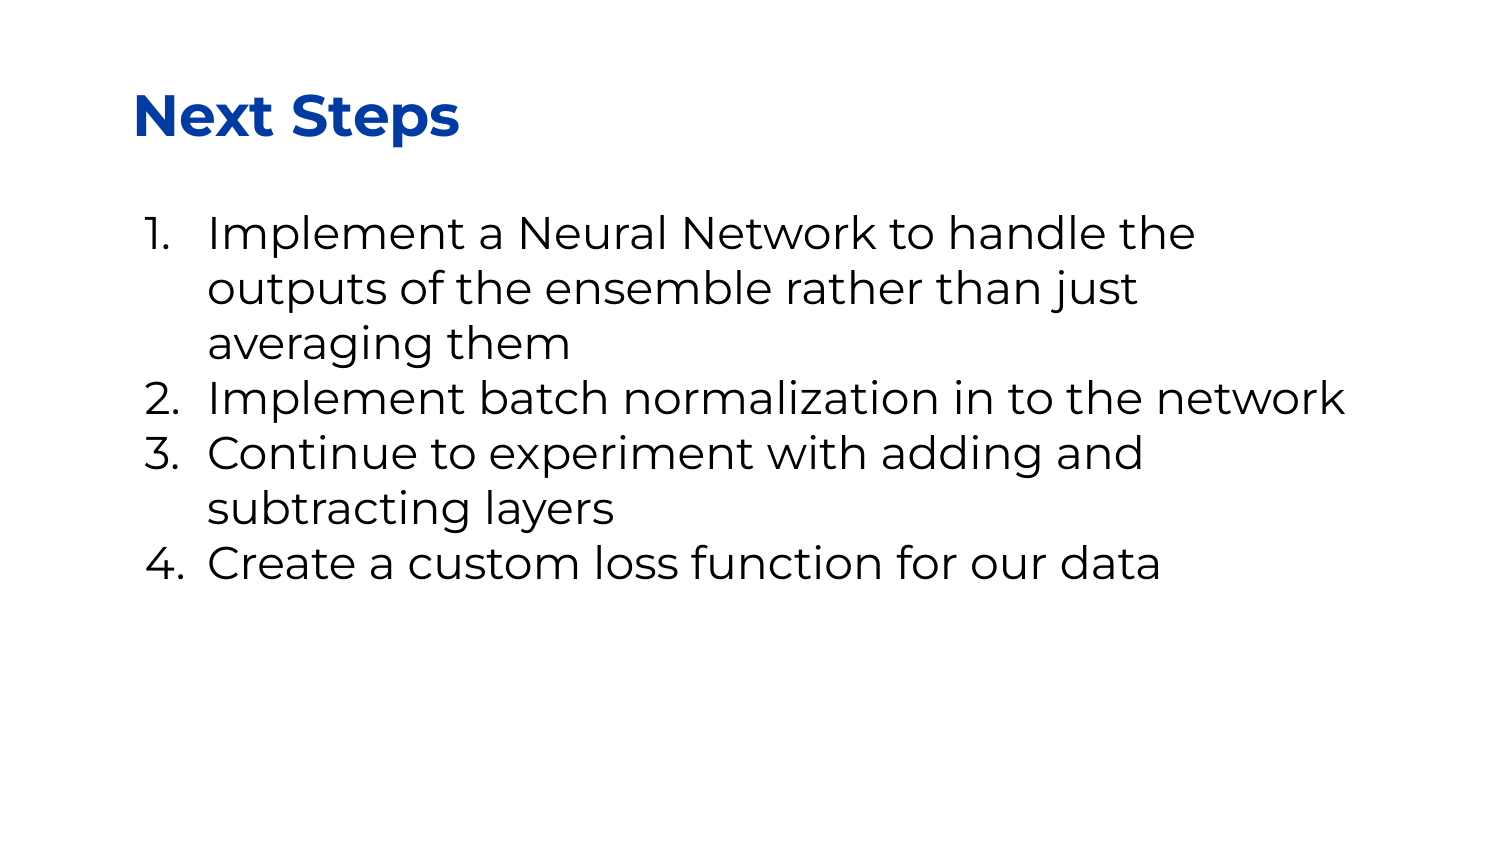

# Next Steps
Implement a Neural Network to handle the outputs of the ensemble rather than just averaging them
Implement batch normalization in to the network
Continue to experiment with adding and subtracting layers
Create a custom loss function for our data